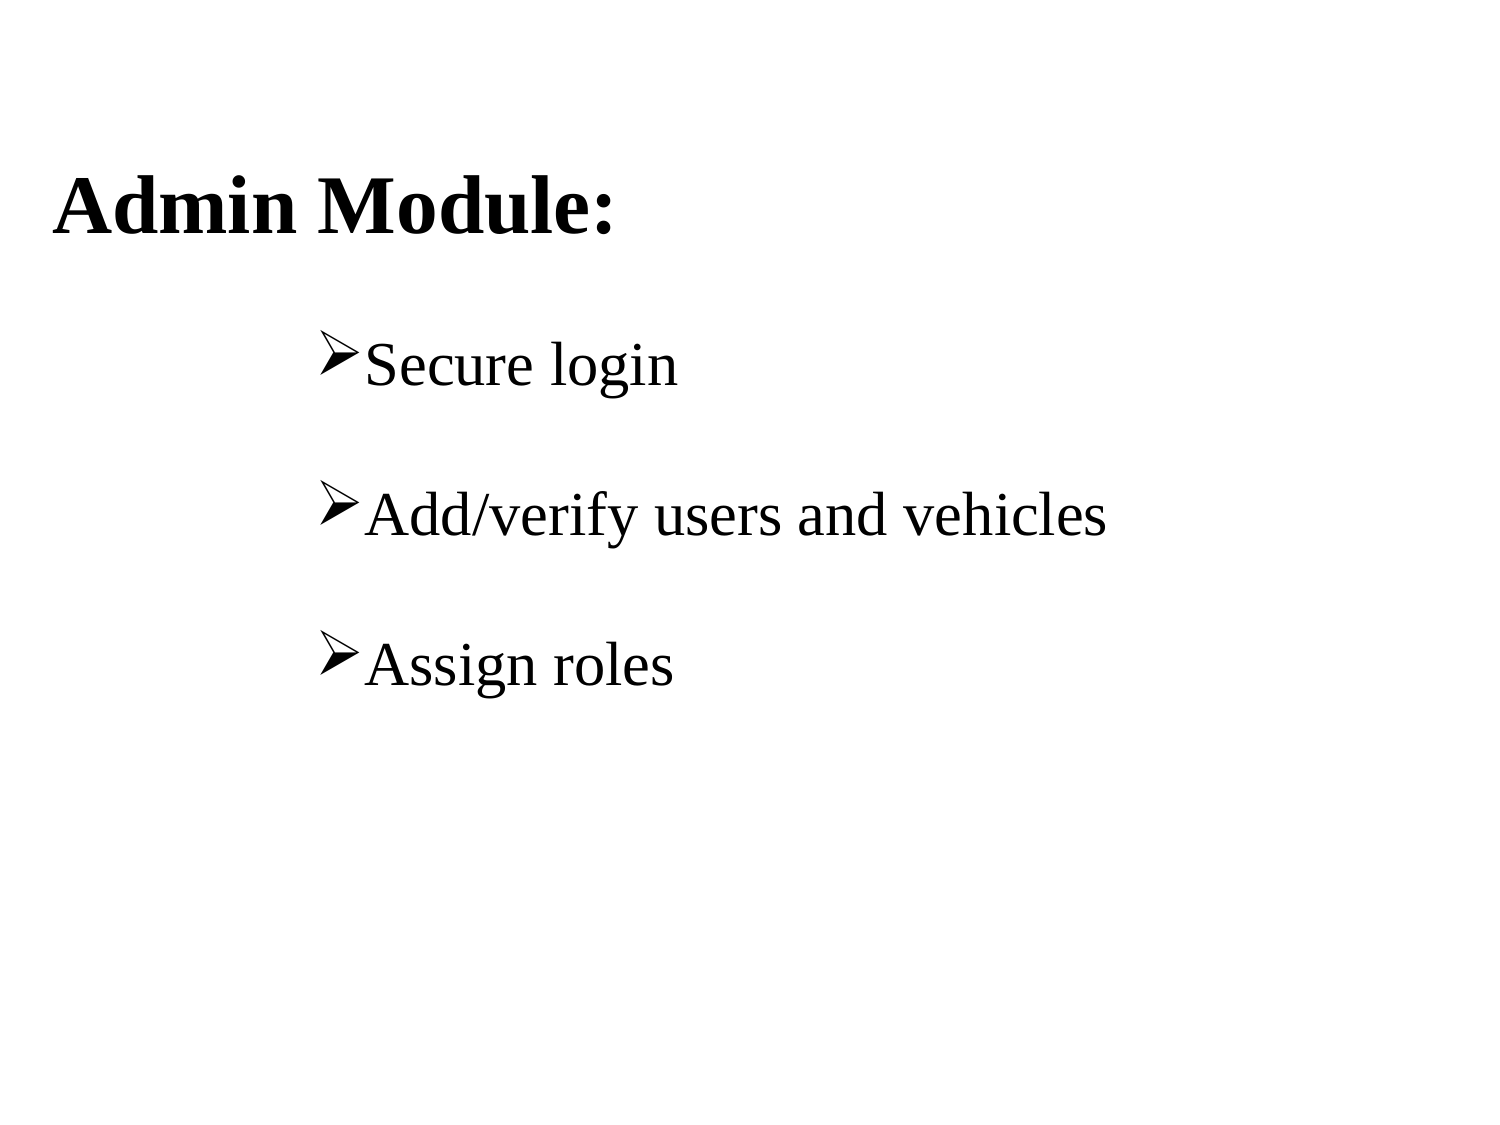

# Admin Module:
Secure login
Add/verify users and vehicles
Assign roles